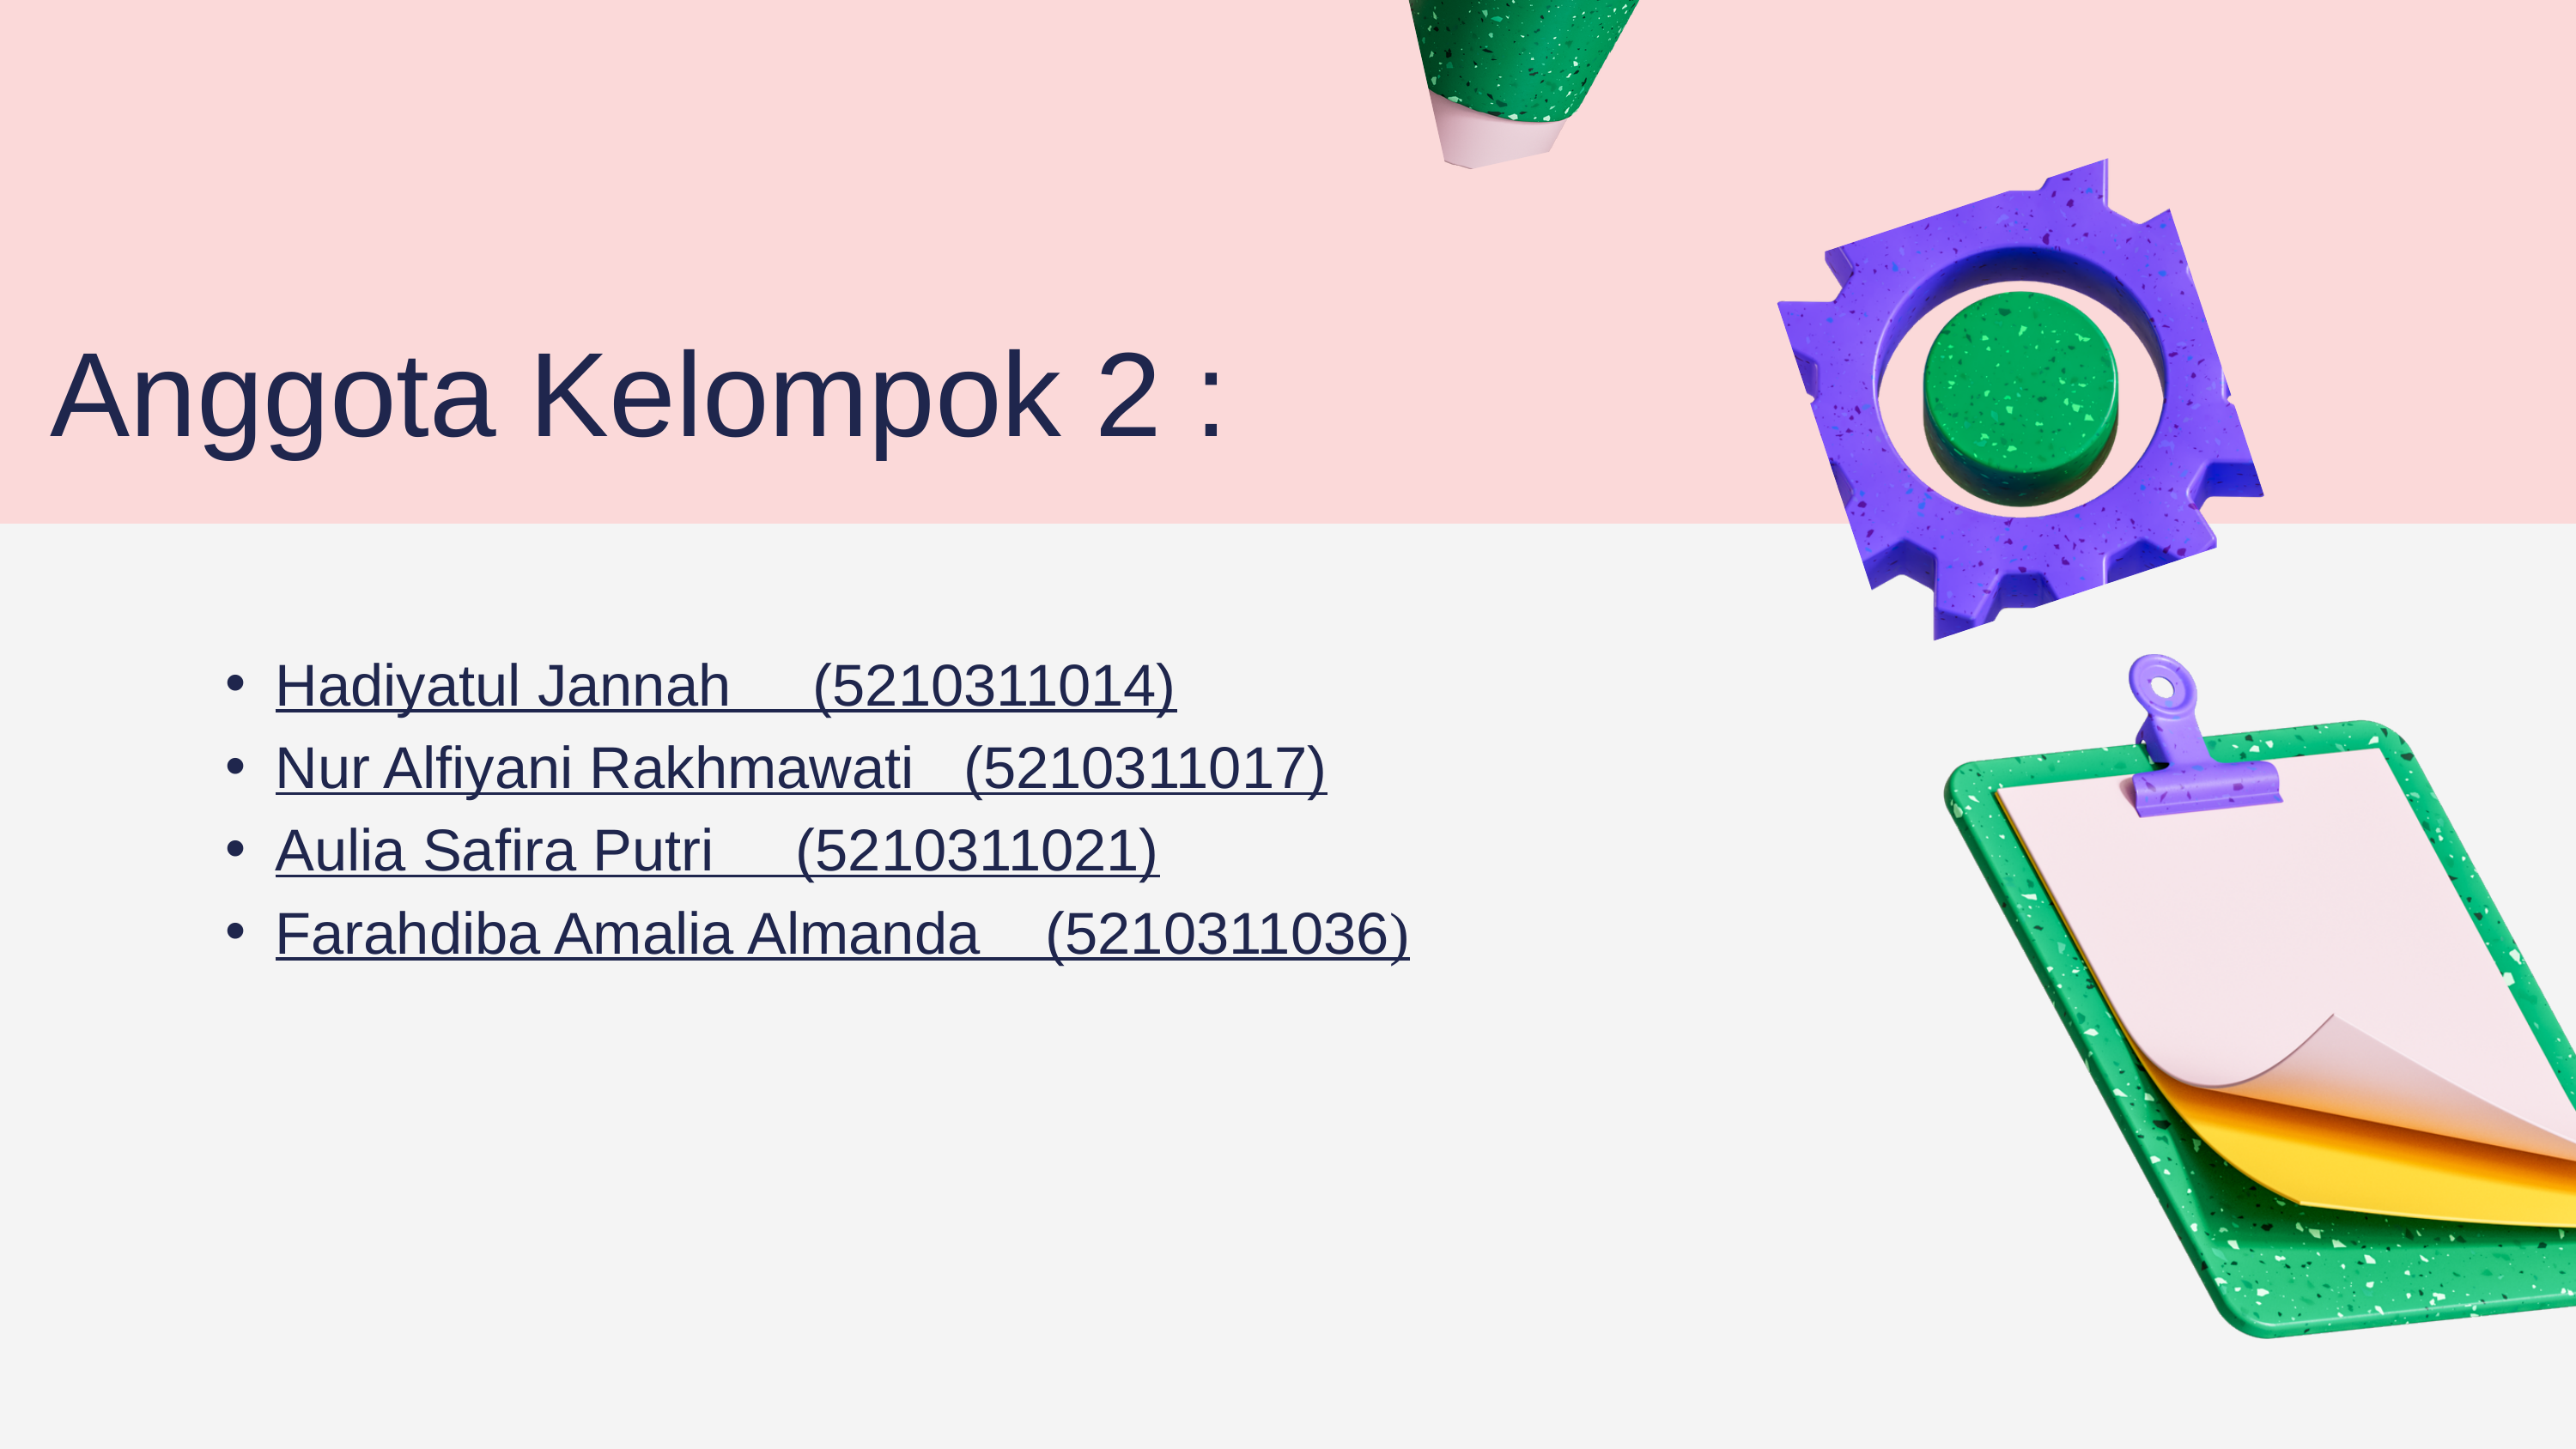

Anggota Kelompok 2 :
Hadiyatul Jannah     (5210311014)
Nur Alfiyani Rakhmawati   (5210311017)
Aulia Safira Putri     (5210311021)
Farahdiba Amalia Almanda    (5210311036)